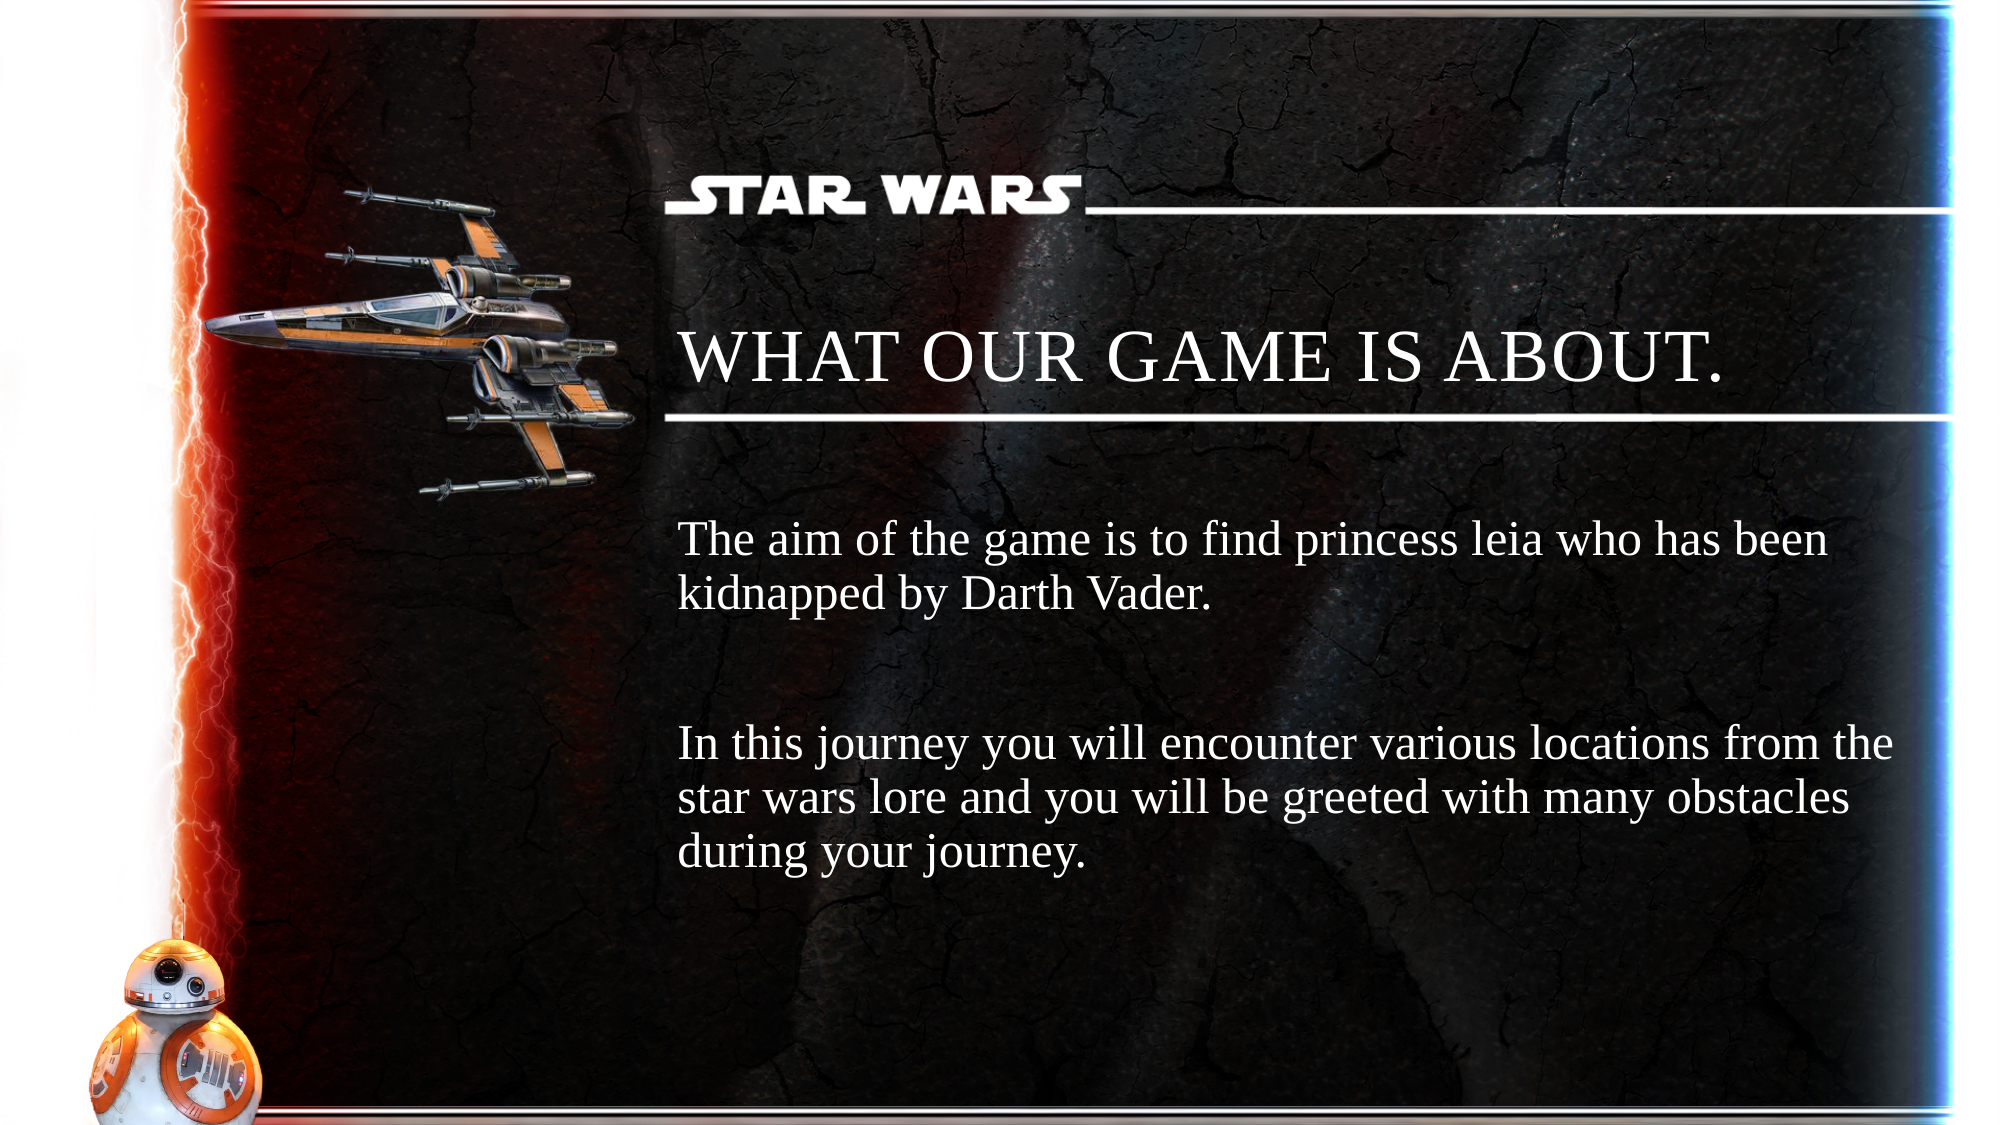

# What our game is about.

The aim of the game is to find princess leia who has been kidnapped by Darth Vader.

In this journey you will encounter various locations from the star wars lore and you will be greeted with many obstacles during your journey.